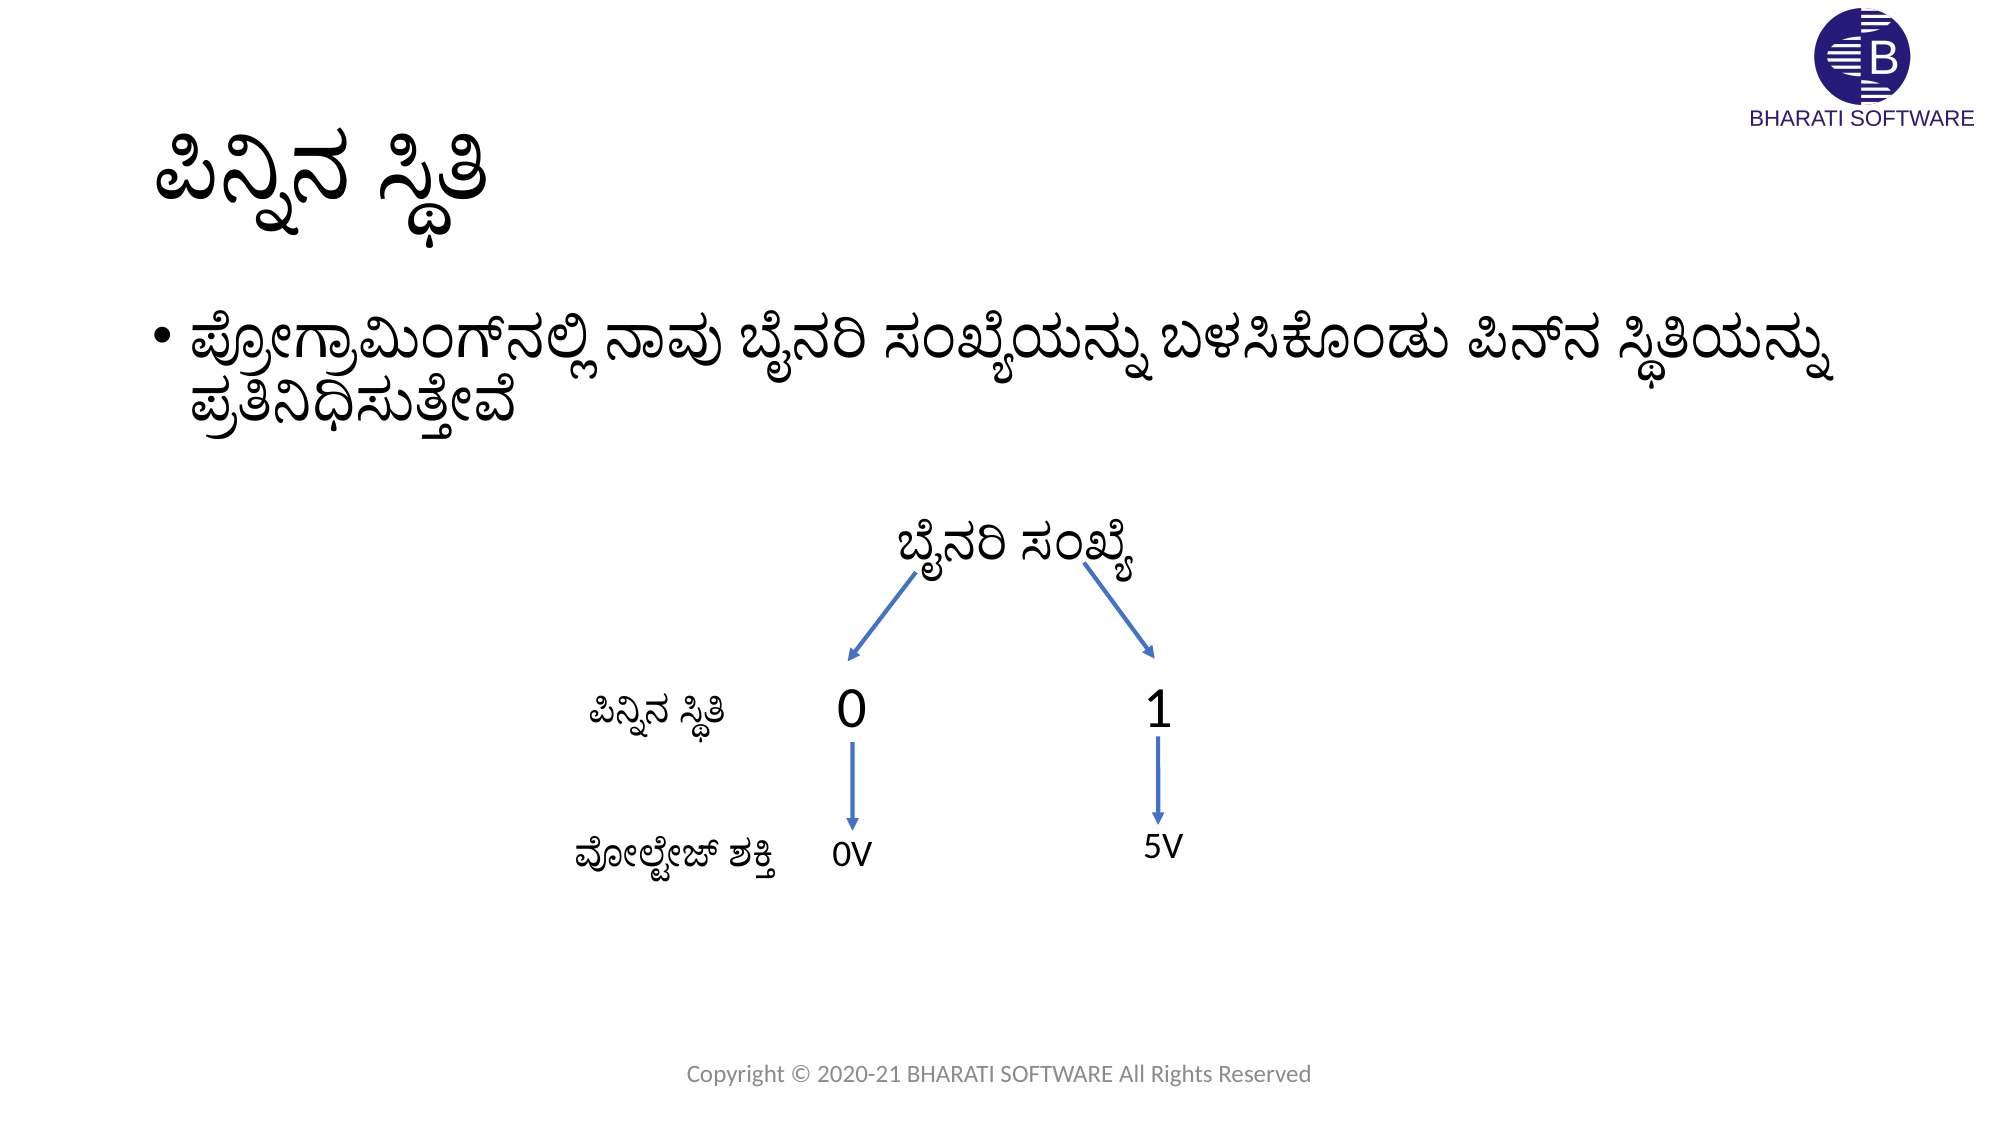

# ಪಿನ್ನಿನ ಸ್ಥಿತಿ
ಪ್ರೋಗ್ರಾಮಿಂಗ್‌ನಲ್ಲಿ ನಾವು ಬೈನರಿ ಸಂಖ್ಯೆಯನ್ನು ಬಳಸಿಕೊಂಡು ಪಿನ್‌ನ ಸ್ಥಿತಿಯನ್ನು ಪ್ರತಿನಿಧಿಸುತ್ತೇವೆ

ಬೈನರಿ ಸಂಖ್ಯೆ
0
1
ಪಿನ್ನಿನ ಸ್ಥಿತಿ
5V
ವೋಲ್ಟೇಜ್ ಶಕ್ತಿ
0V
Copyright © 2020-21 BHARATI SOFTWARE All Rights Reserved